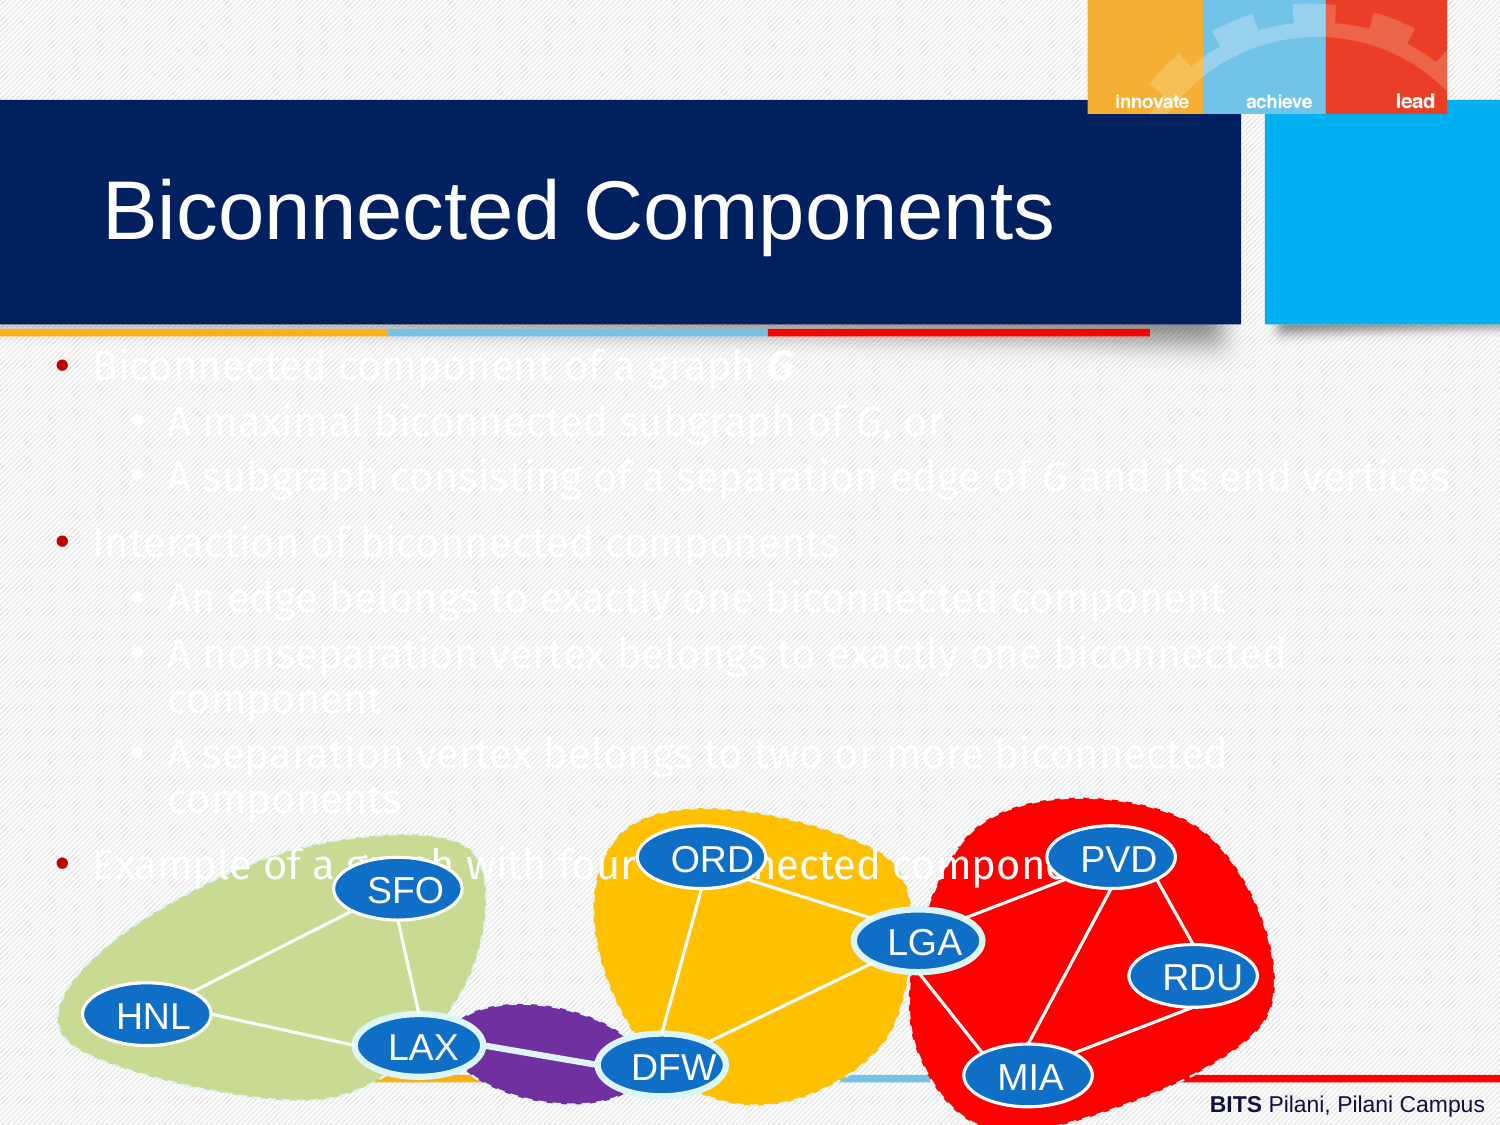

# Biconnected Components
Biconnected component of a graph G
A maximal biconnected subgraph of G, or
A subgraph consisting of a separation edge of G and its end vertices
Interaction of biconnected components
An edge belongs to exactly one biconnected component
A nonseparation vertex belongs to exactly one biconnected component
A separation vertex belongs to two or more biconnected components
Example of a graph with four biconnected components

ORD
PVD
SFO
LGA
RDU
HNL

LAX
DFW
MIA